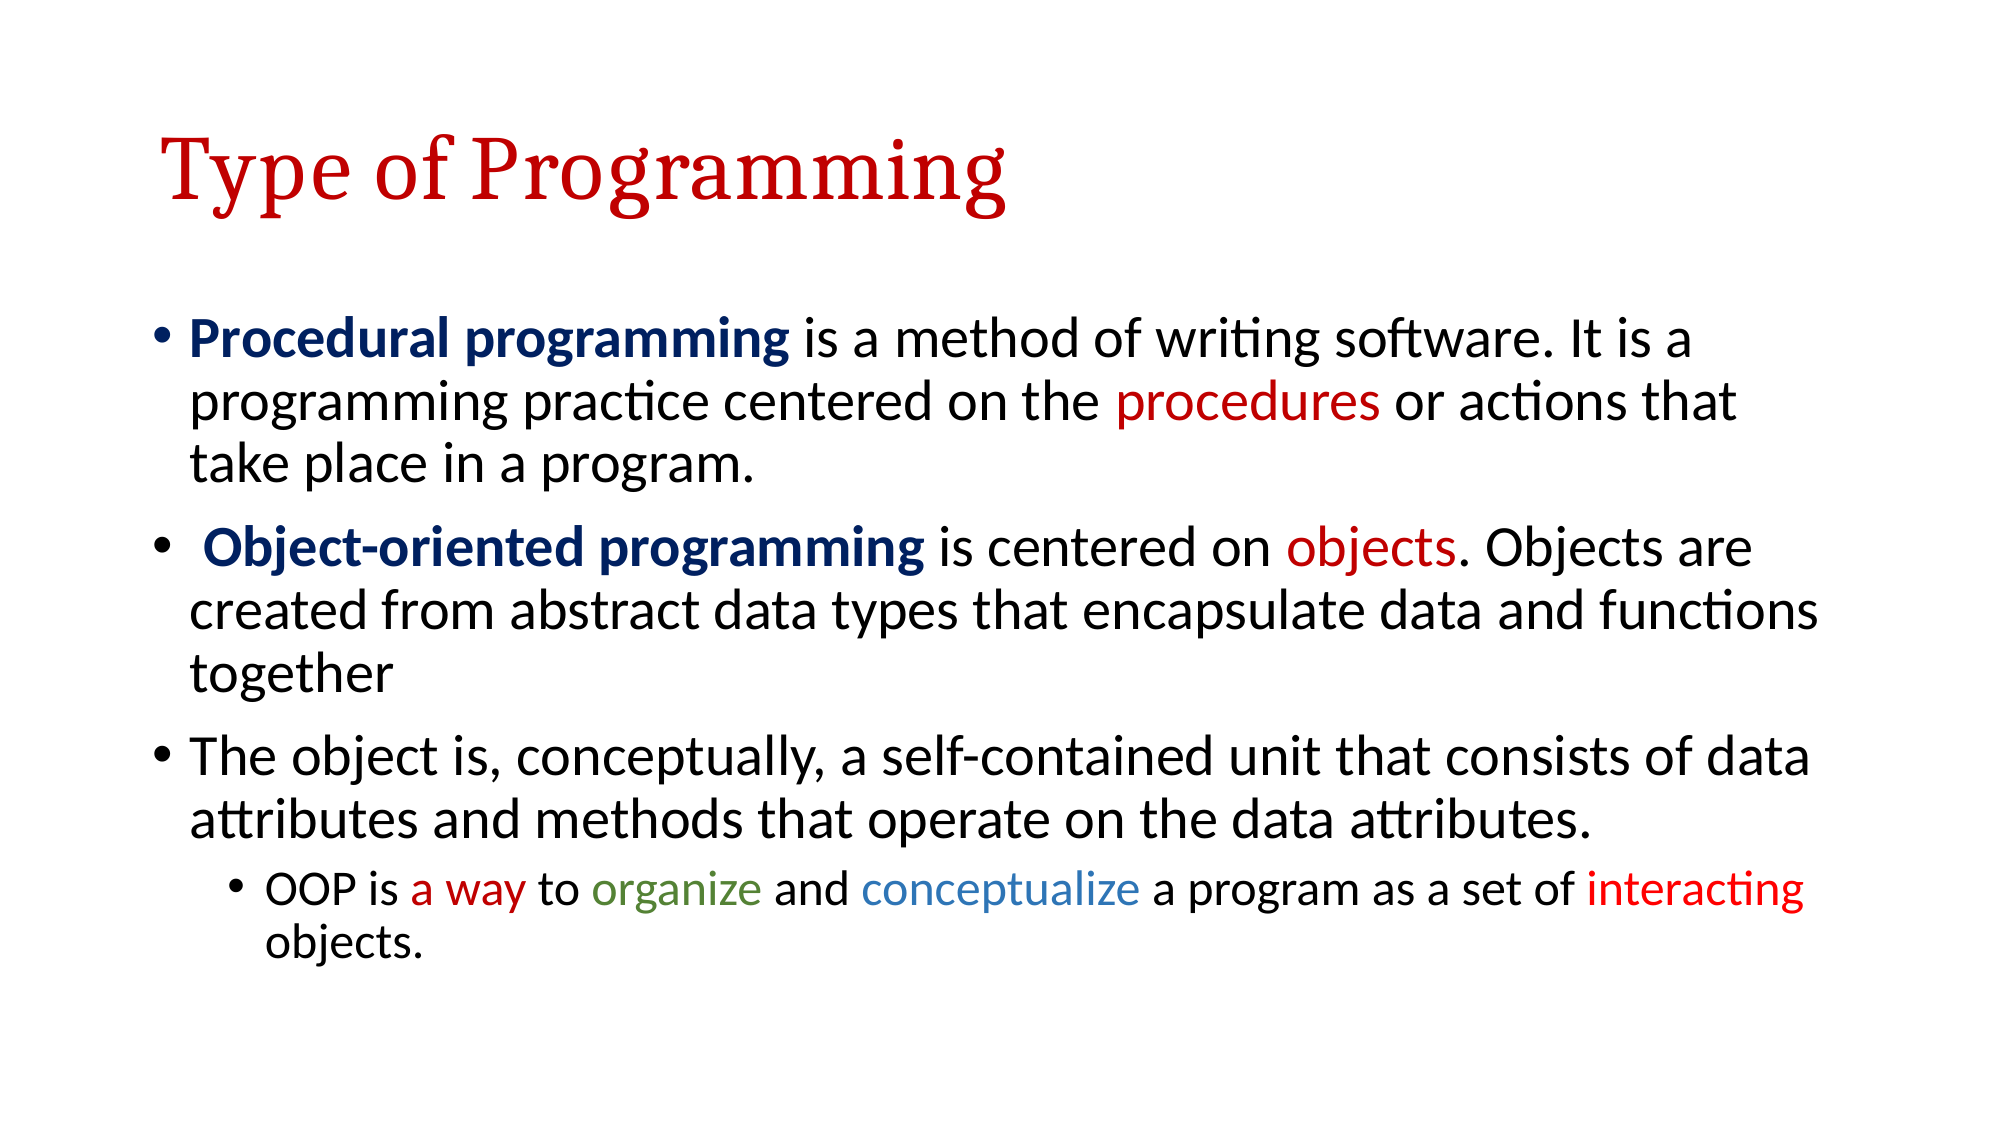

# Type of Programming
Procedural programming is a method of writing software. It is a programming practice centered on the procedures or actions that take place in a program.
 Object-oriented programming is centered on objects. Objects are created from abstract data types that encapsulate data and functions together
The object is, conceptually, a self-contained unit that consists of data attributes and methods that operate on the data attributes.
OOP is a way to organize and conceptualize a program as a set of interacting objects.